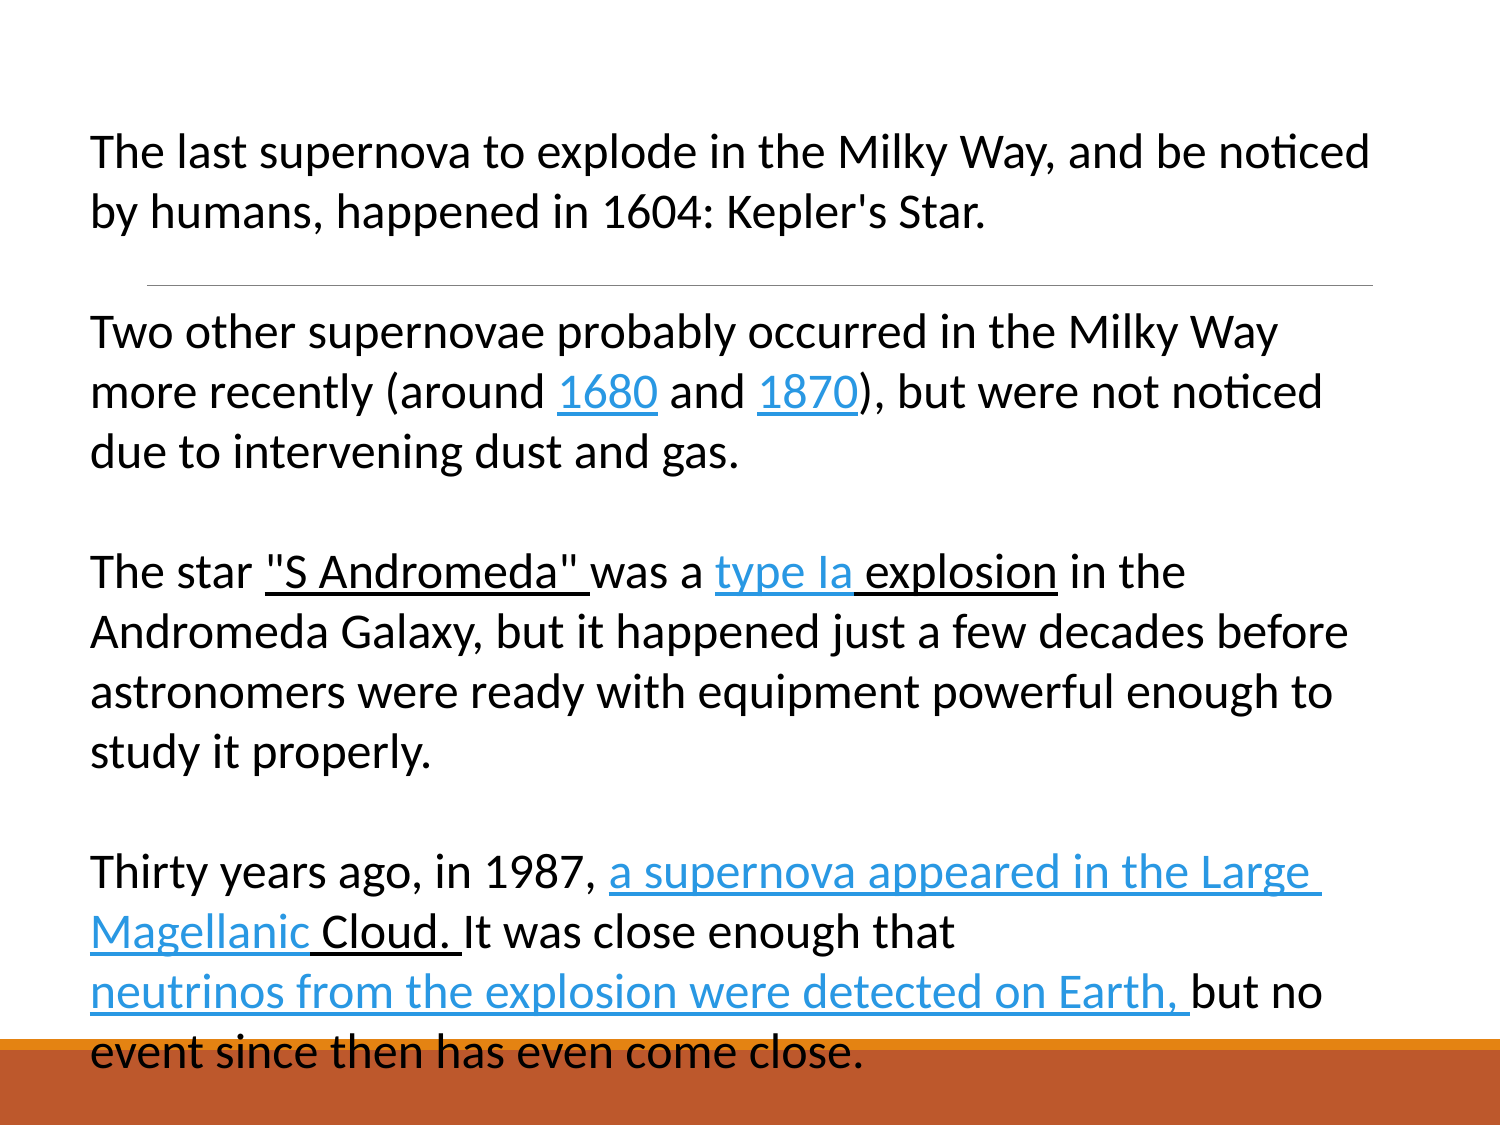

The last supernova to explode in the Milky Way, and be noticed by humans, happened in 1604: Kepler's Star.

Two other supernovae probably occurred in the Milky Way more recently (around 1680 and 1870), but were not noticed due to intervening dust and gas.

The star "S Andromeda" was a type Ia explosion in the Andromeda Galaxy, but it happened just a few decades before astronomers were ready with equipment powerful enough to study it properly.

Thirty years ago, in 1987, a supernova appeared in the Large Magellanic Cloud. It was close enough that neutrinos from the explosion were detected on Earth, but no event since then has even come close.